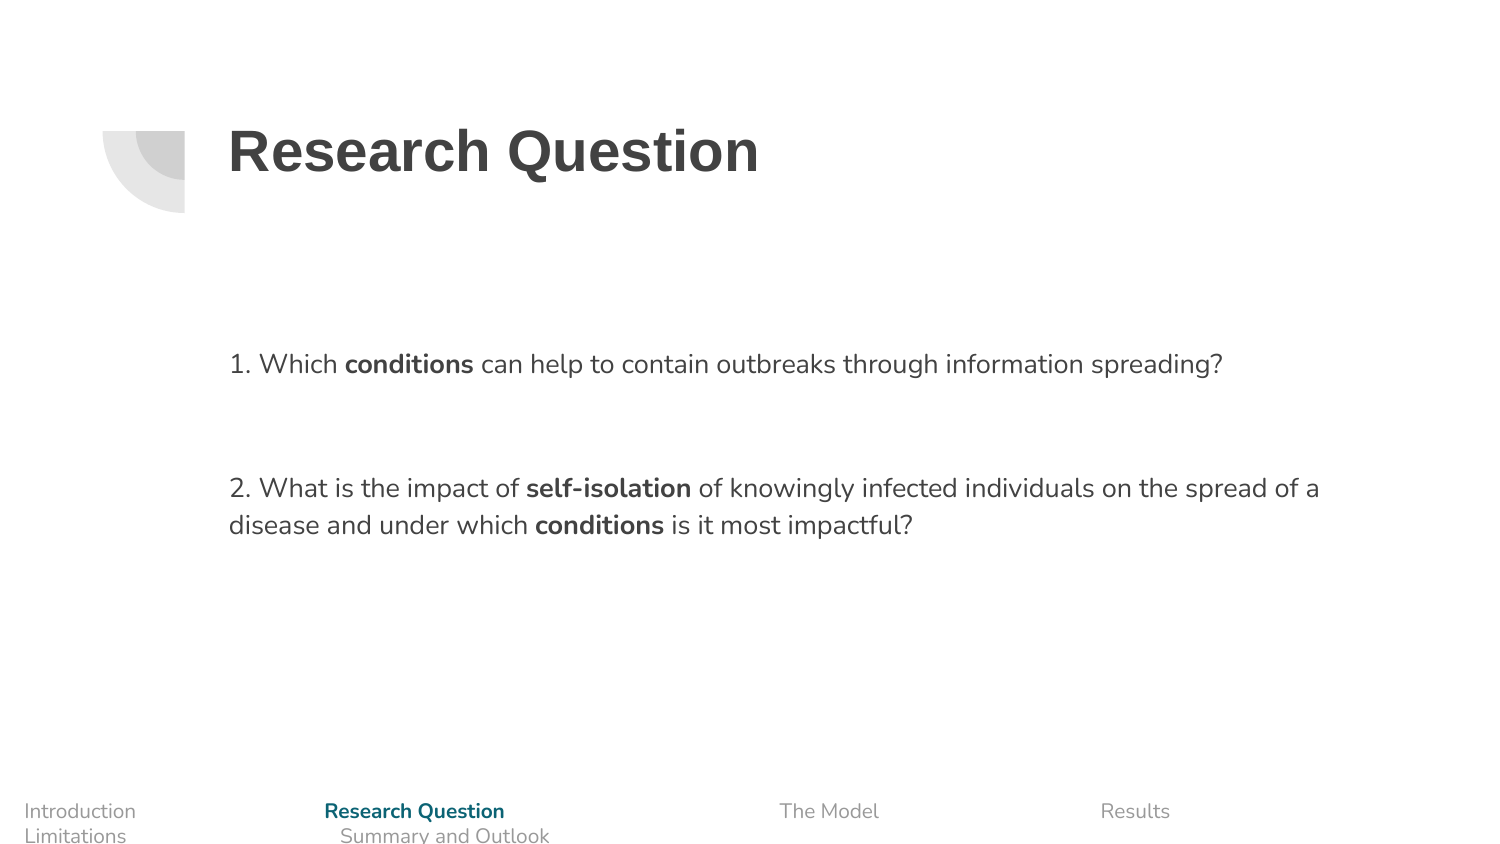

# Research Question
1. Which conditions can help to contain outbreaks through information spreading?

2. What is the impact of self-isolation of knowingly infected individuals on the spread of a disease and under which conditions is it most impactful?
Introduction	   	Research Question 	        	 The Model	      	     Results 	        	 Limitations 	       	   Summary and Outlook